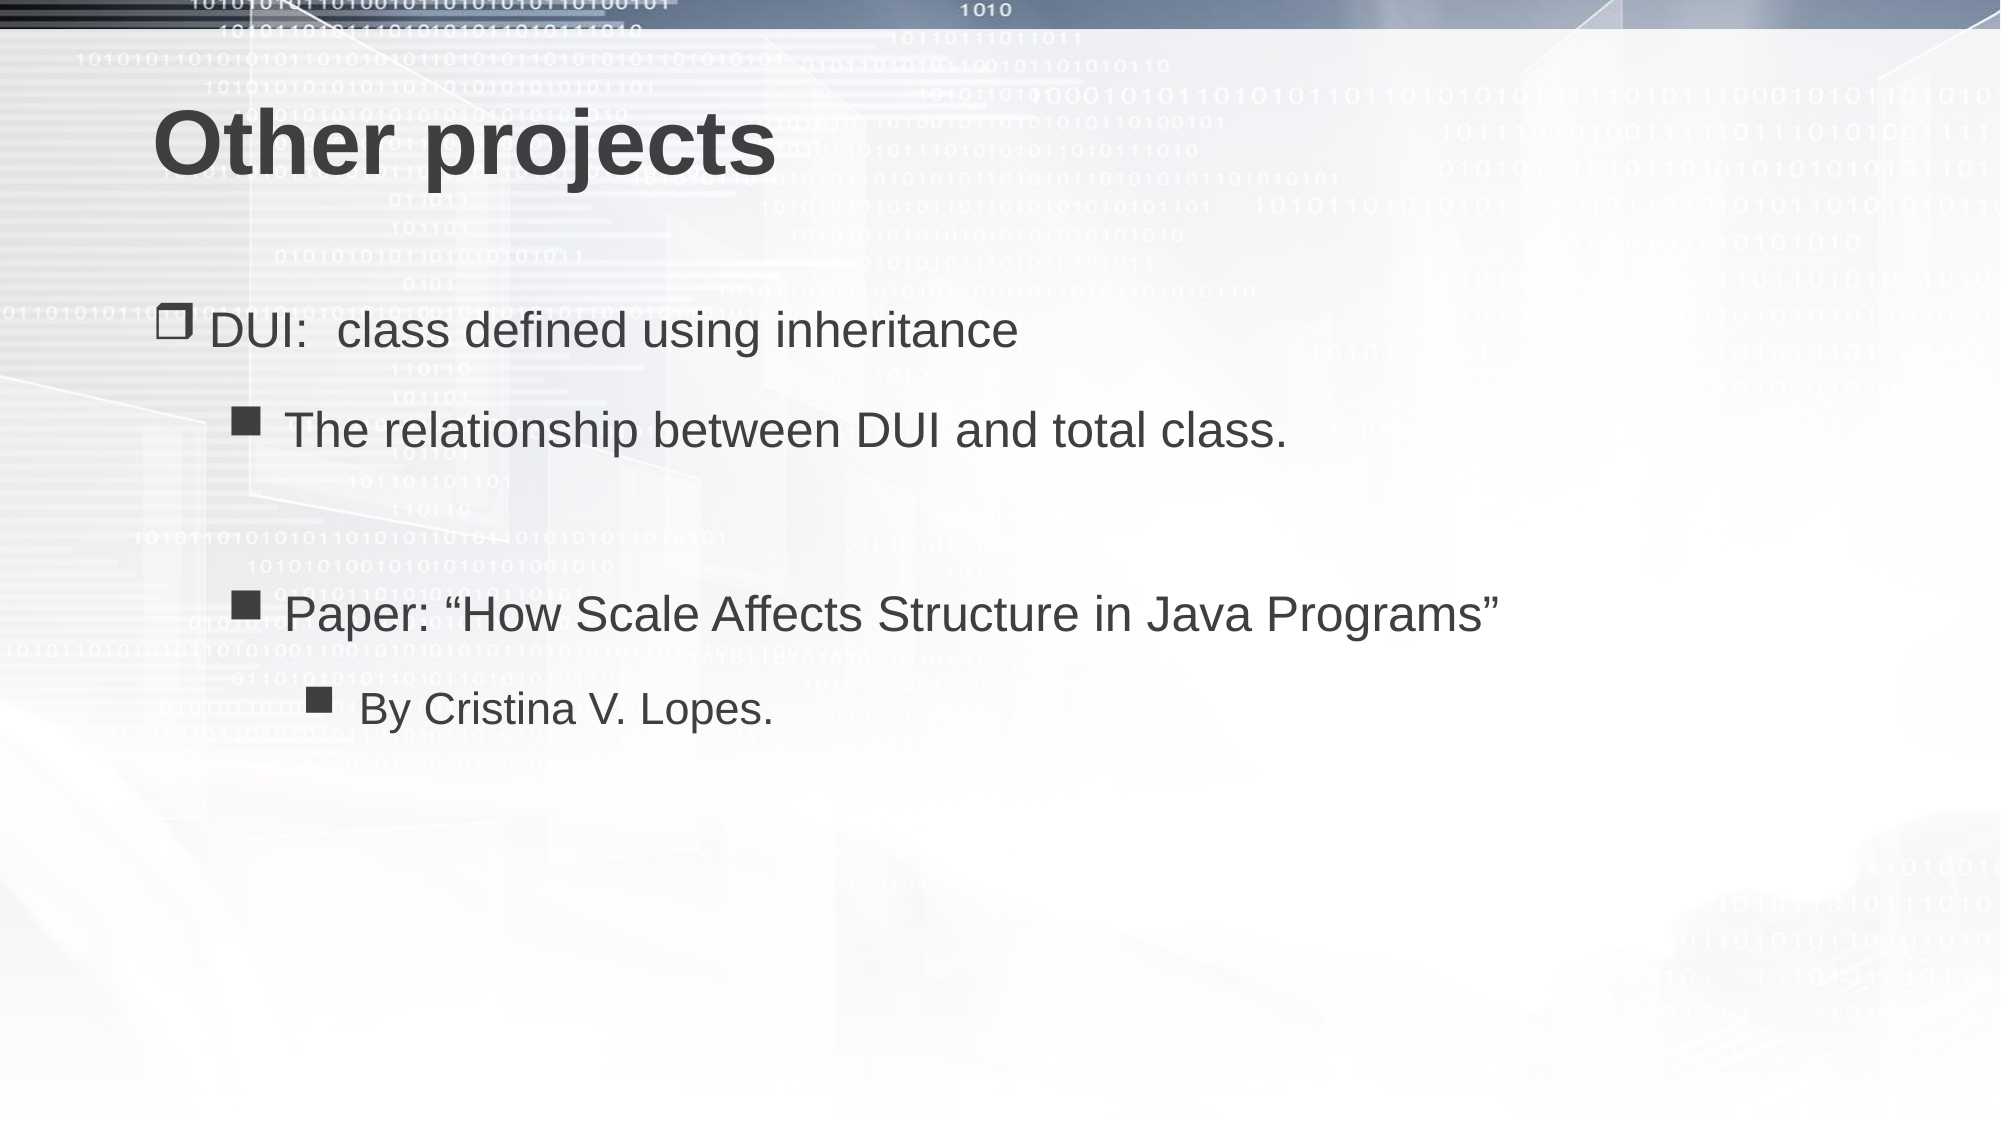

# Other projects
DUI:  class defined using inheritance
The relationship between DUI and total class.

Paper: “How Scale Affects Structure in Java Programs”
By Cristina V. Lopes.